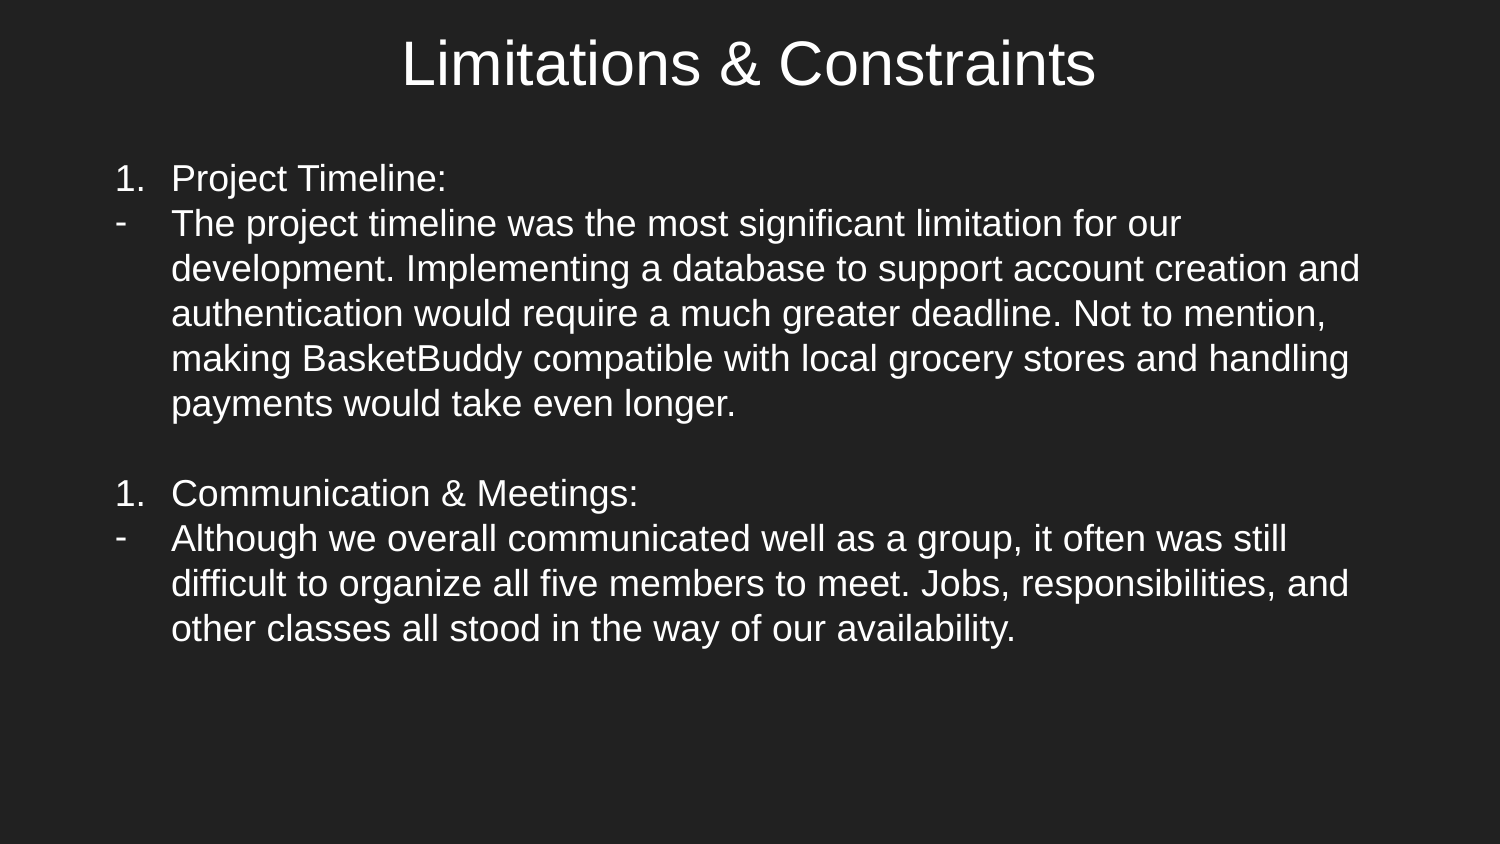

# Limitations & Constraints
Project Timeline:
The project timeline was the most significant limitation for our development. Implementing a database to support account creation and authentication would require a much greater deadline. Not to mention, making BasketBuddy compatible with local grocery stores and handling payments would take even longer.

Communication & Meetings:
Although we overall communicated well as a group, it often was still difficult to organize all five members to meet. Jobs, responsibilities, and other classes all stood in the way of our availability.